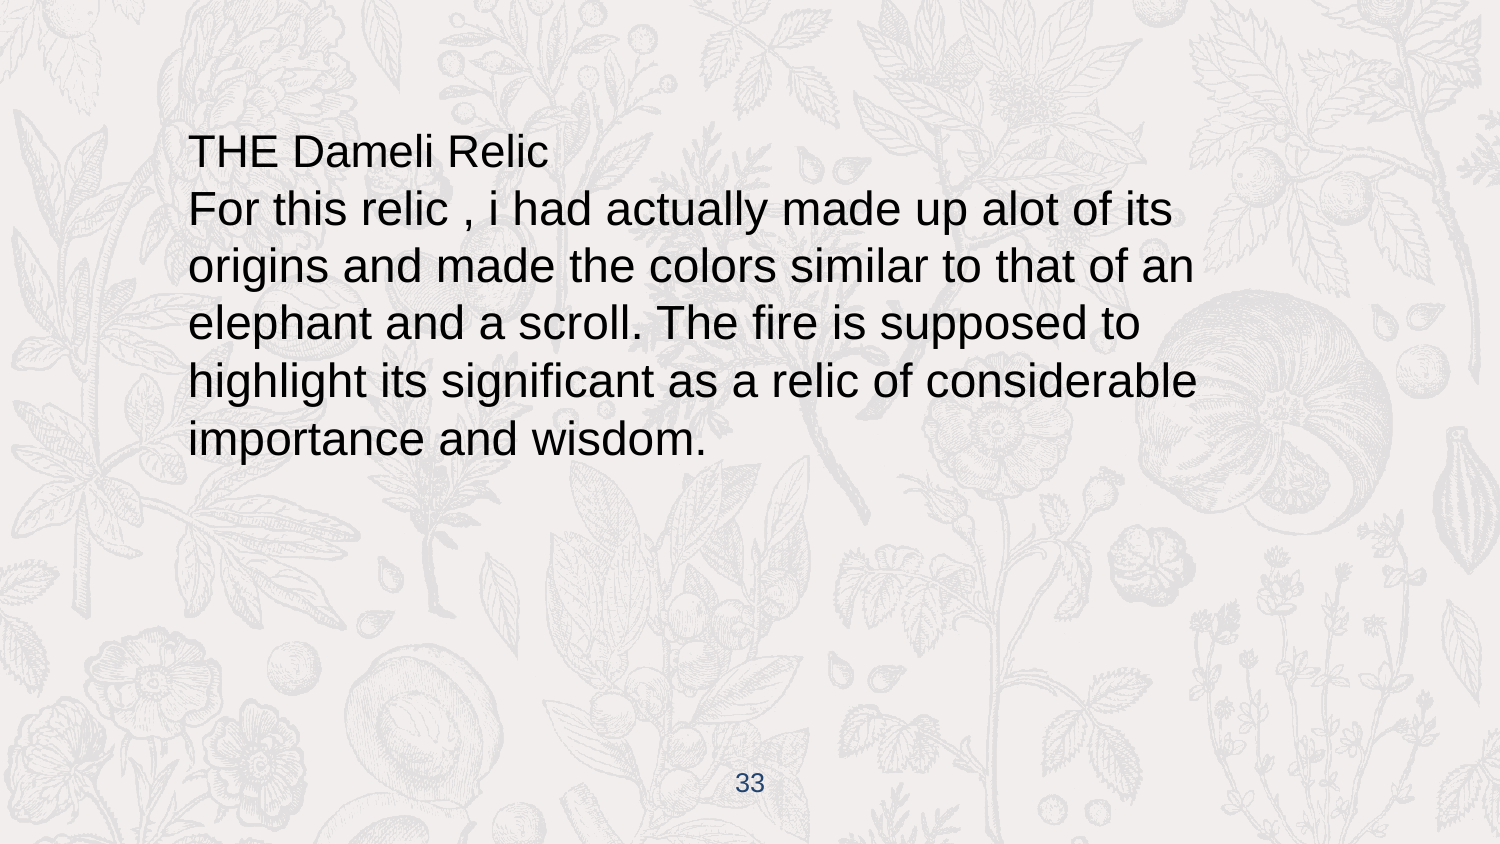

THE Dameli Relic
For this relic , i had actually made up alot of its origins and made the colors similar to that of an elephant and a scroll. The fire is supposed to highlight its significant as a relic of considerable importance and wisdom.
33